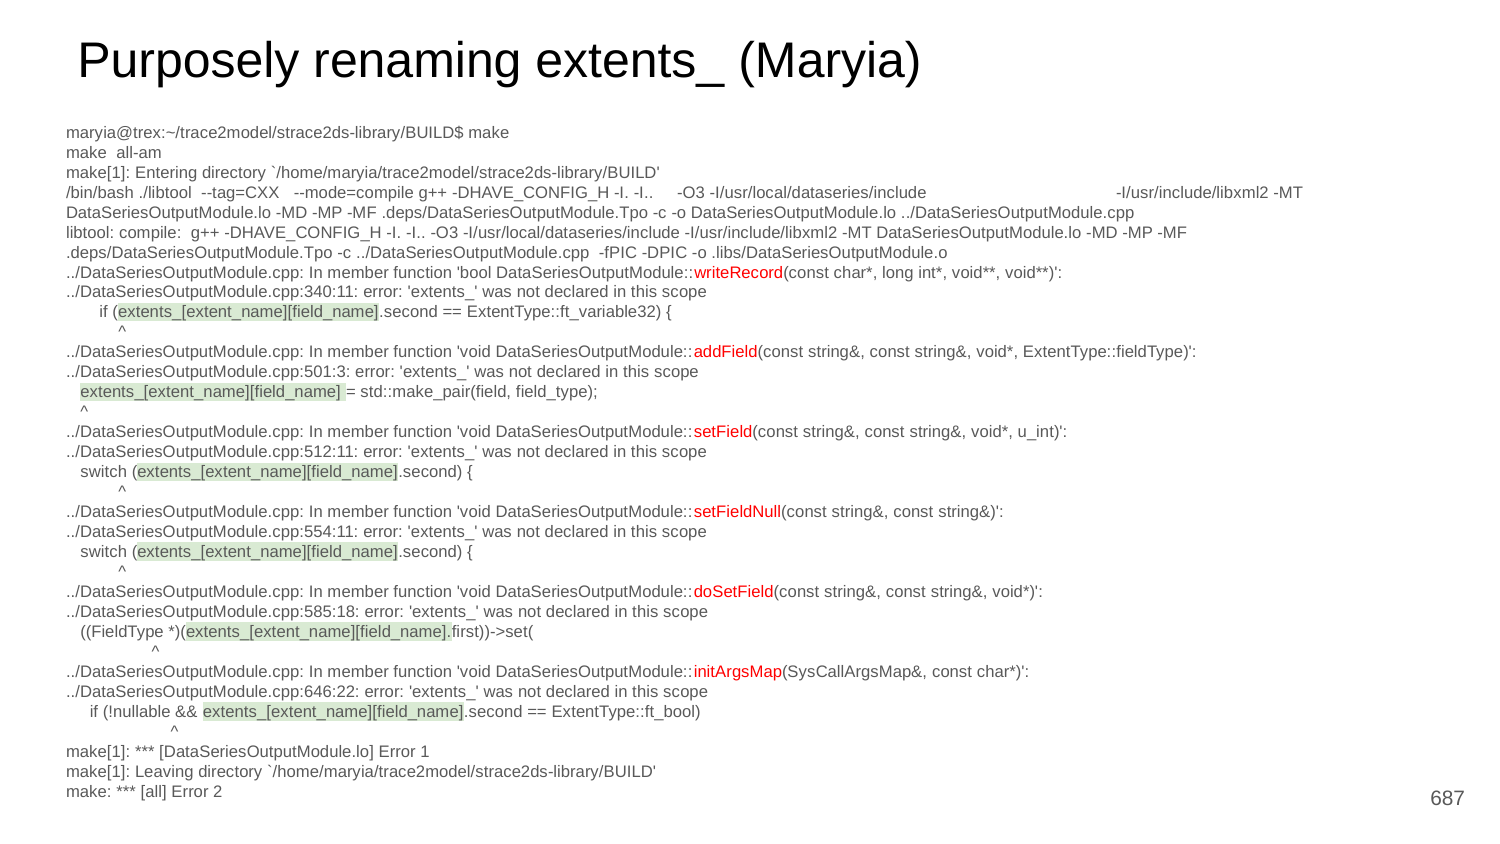

# Purposely renaming extents_ (Maryia)
maryia@trex:~/trace2model/strace2ds-library/BUILD$ make
make  all-am
make[1]: Entering directory `/home/maryia/trace2model/strace2ds-library/BUILD'
/bin/bash ./libtool  --tag=CXX   --mode=compile g++ -DHAVE_CONFIG_H -I. -I..     -O3 -I/usr/local/dataseries/include 		-I/usr/include/libxml2 -MT DataSeriesOutputModule.lo -MD -MP -MF .deps/DataSeriesOutputModule.Tpo -c -o DataSeriesOutputModule.lo ../DataSeriesOutputModule.cpp
libtool: compile:  g++ -DHAVE_CONFIG_H -I. -I.. -O3 -I/usr/local/dataseries/include -I/usr/include/libxml2 -MT DataSeriesOutputModule.lo -MD -MP -MF .deps/DataSeriesOutputModule.Tpo -c ../DataSeriesOutputModule.cpp  -fPIC -DPIC -o .libs/DataSeriesOutputModule.o
../DataSeriesOutputModule.cpp: In member function 'bool DataSeriesOutputModule::writeRecord(const char*, long int*, void**, void**)':
../DataSeriesOutputModule.cpp:340:11: error: 'extents_' was not declared in this scope
       if (extents_[extent_name][field_name].second == ExtentType::ft_variable32) {
           ^
../DataSeriesOutputModule.cpp: In member function 'void DataSeriesOutputModule::addField(const string&, const string&, void*, ExtentType::fieldType)':
../DataSeriesOutputModule.cpp:501:3: error: 'extents_' was not declared in this scope
   extents_[extent_name][field_name] = std::make_pair(field, field_type);
   ^
../DataSeriesOutputModule.cpp: In member function 'void DataSeriesOutputModule::setField(const string&, const string&, void*, u_int)':
../DataSeriesOutputModule.cpp:512:11: error: 'extents_' was not declared in this scope
   switch (extents_[extent_name][field_name].second) {
           ^
../DataSeriesOutputModule.cpp: In member function 'void DataSeriesOutputModule::setFieldNull(const string&, const string&)':
../DataSeriesOutputModule.cpp:554:11: error: 'extents_' was not declared in this scope
   switch (extents_[extent_name][field_name].second) {
           ^
../DataSeriesOutputModule.cpp: In member function 'void DataSeriesOutputModule::doSetField(const string&, const string&, void*)':
../DataSeriesOutputModule.cpp:585:18: error: 'extents_' was not declared in this scope
   ((FieldType *)(extents_[extent_name][field_name].first))->set(
                  ^
../DataSeriesOutputModule.cpp: In member function 'void DataSeriesOutputModule::initArgsMap(SysCallArgsMap&, const char*)':
../DataSeriesOutputModule.cpp:646:22: error: 'extents_' was not declared in this scope
     if (!nullable && extents_[extent_name][field_name].second == ExtentType::ft_bool)
                      ^
make[1]: *** [DataSeriesOutputModule.lo] Error 1
make[1]: Leaving directory `/home/maryia/trace2model/strace2ds-library/BUILD'
make: *** [all] Error 2

687